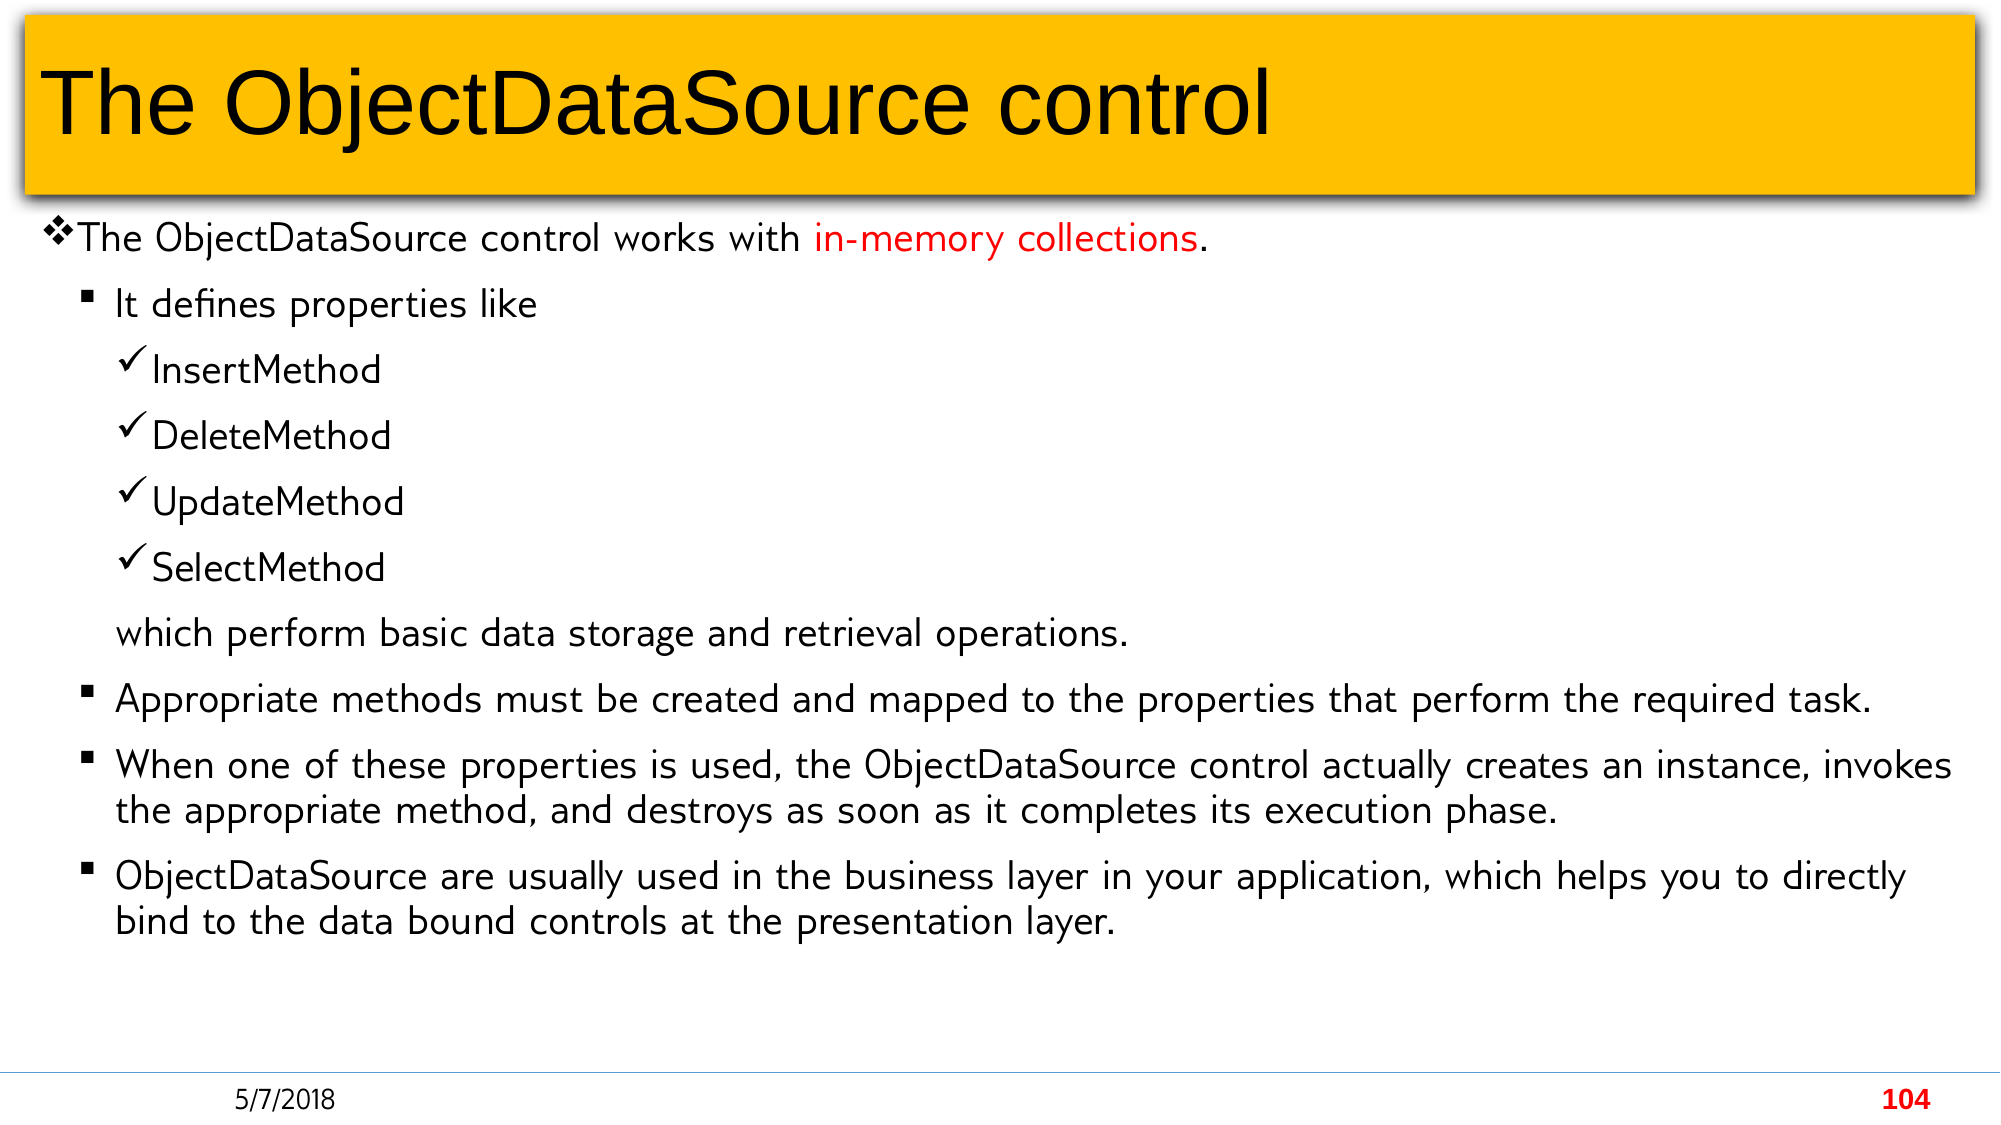

# The ObjectDataSource control
The ObjectDataSource control works with in-memory collections.
It defines properties like
InsertMethod
DeleteMethod
UpdateMethod
SelectMethod
which perform basic data storage and retrieval operations.
Appropriate methods must be created and mapped to the properties that perform the required task.
When one of these properties is used, the ObjectDataSource control actually creates an instance, invokes the appropriate method, and destroys as soon as it completes its execution phase.
ObjectDataSource are usually used in the business layer in your application, which helps you to directly bind to the data bound controls at the presentation layer.
5/7/2018
104